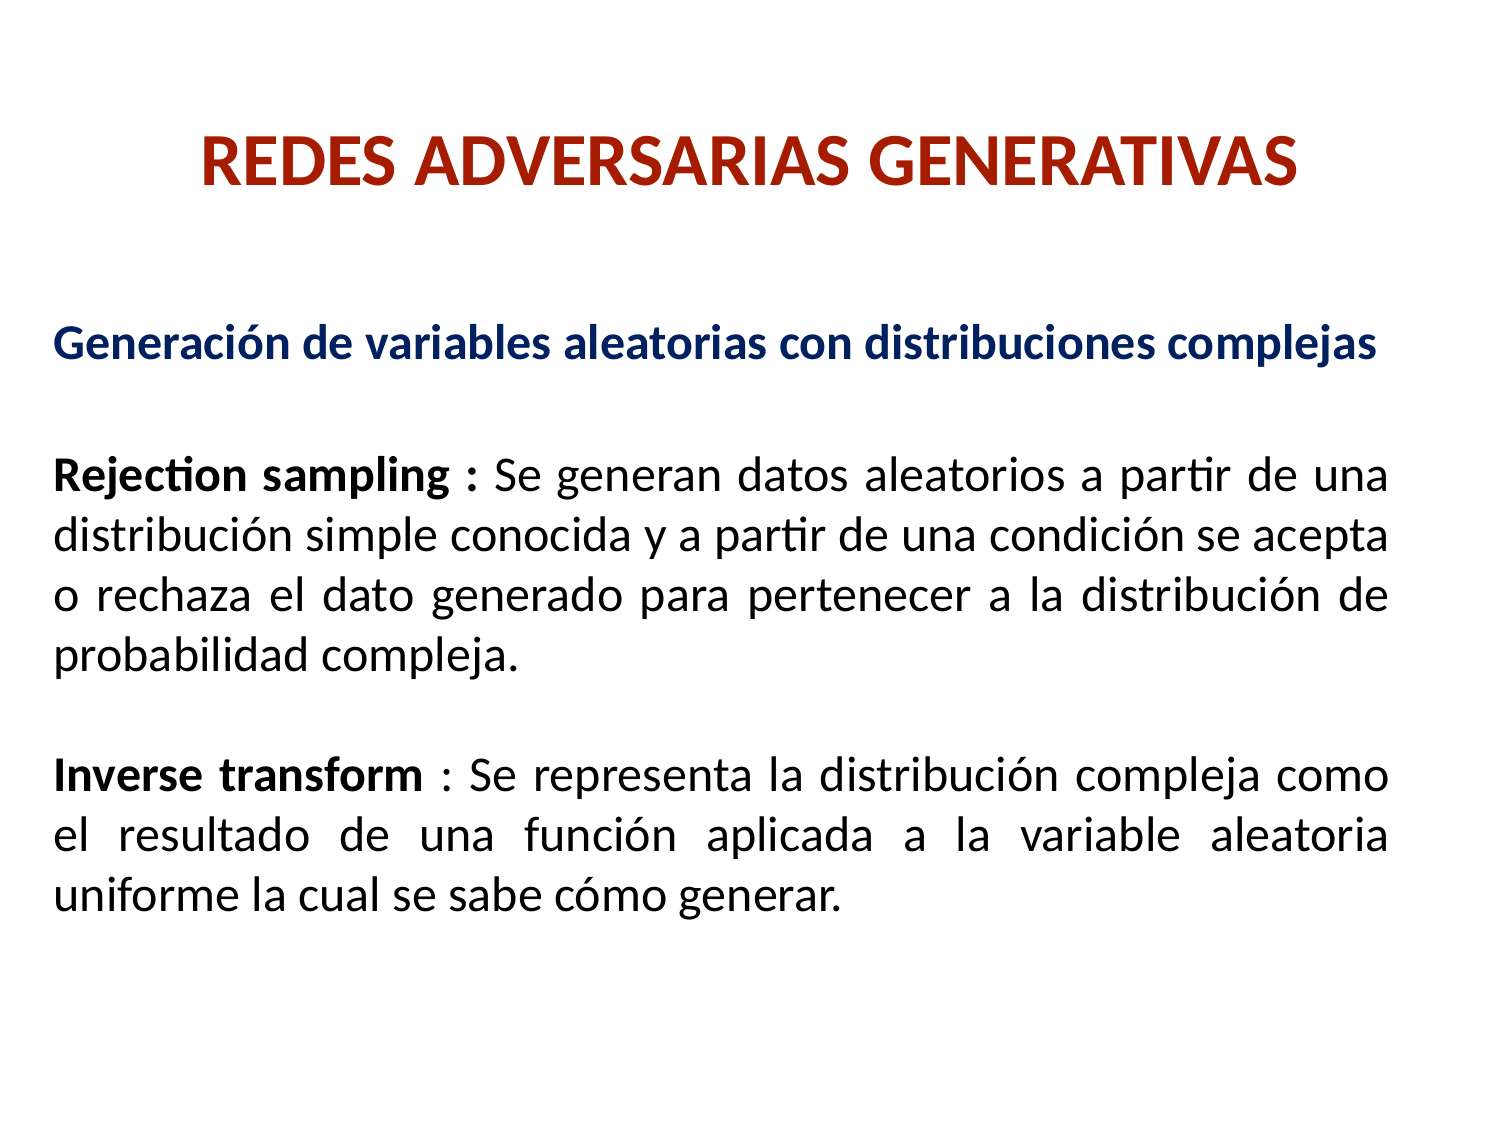

# Redes Adversarias Generativas
Generación de variables aleatorias con distribuciones complejas
Rejection sampling : Se generan datos aleatorios a partir de una distribución simple conocida y a partir de una condición se acepta o rechaza el dato generado para pertenecer a la distribución de probabilidad compleja.

Inverse transform : Se representa la distribución compleja como el resultado de una función aplicada a la variable aleatoria uniforme la cual se sabe cómo generar.